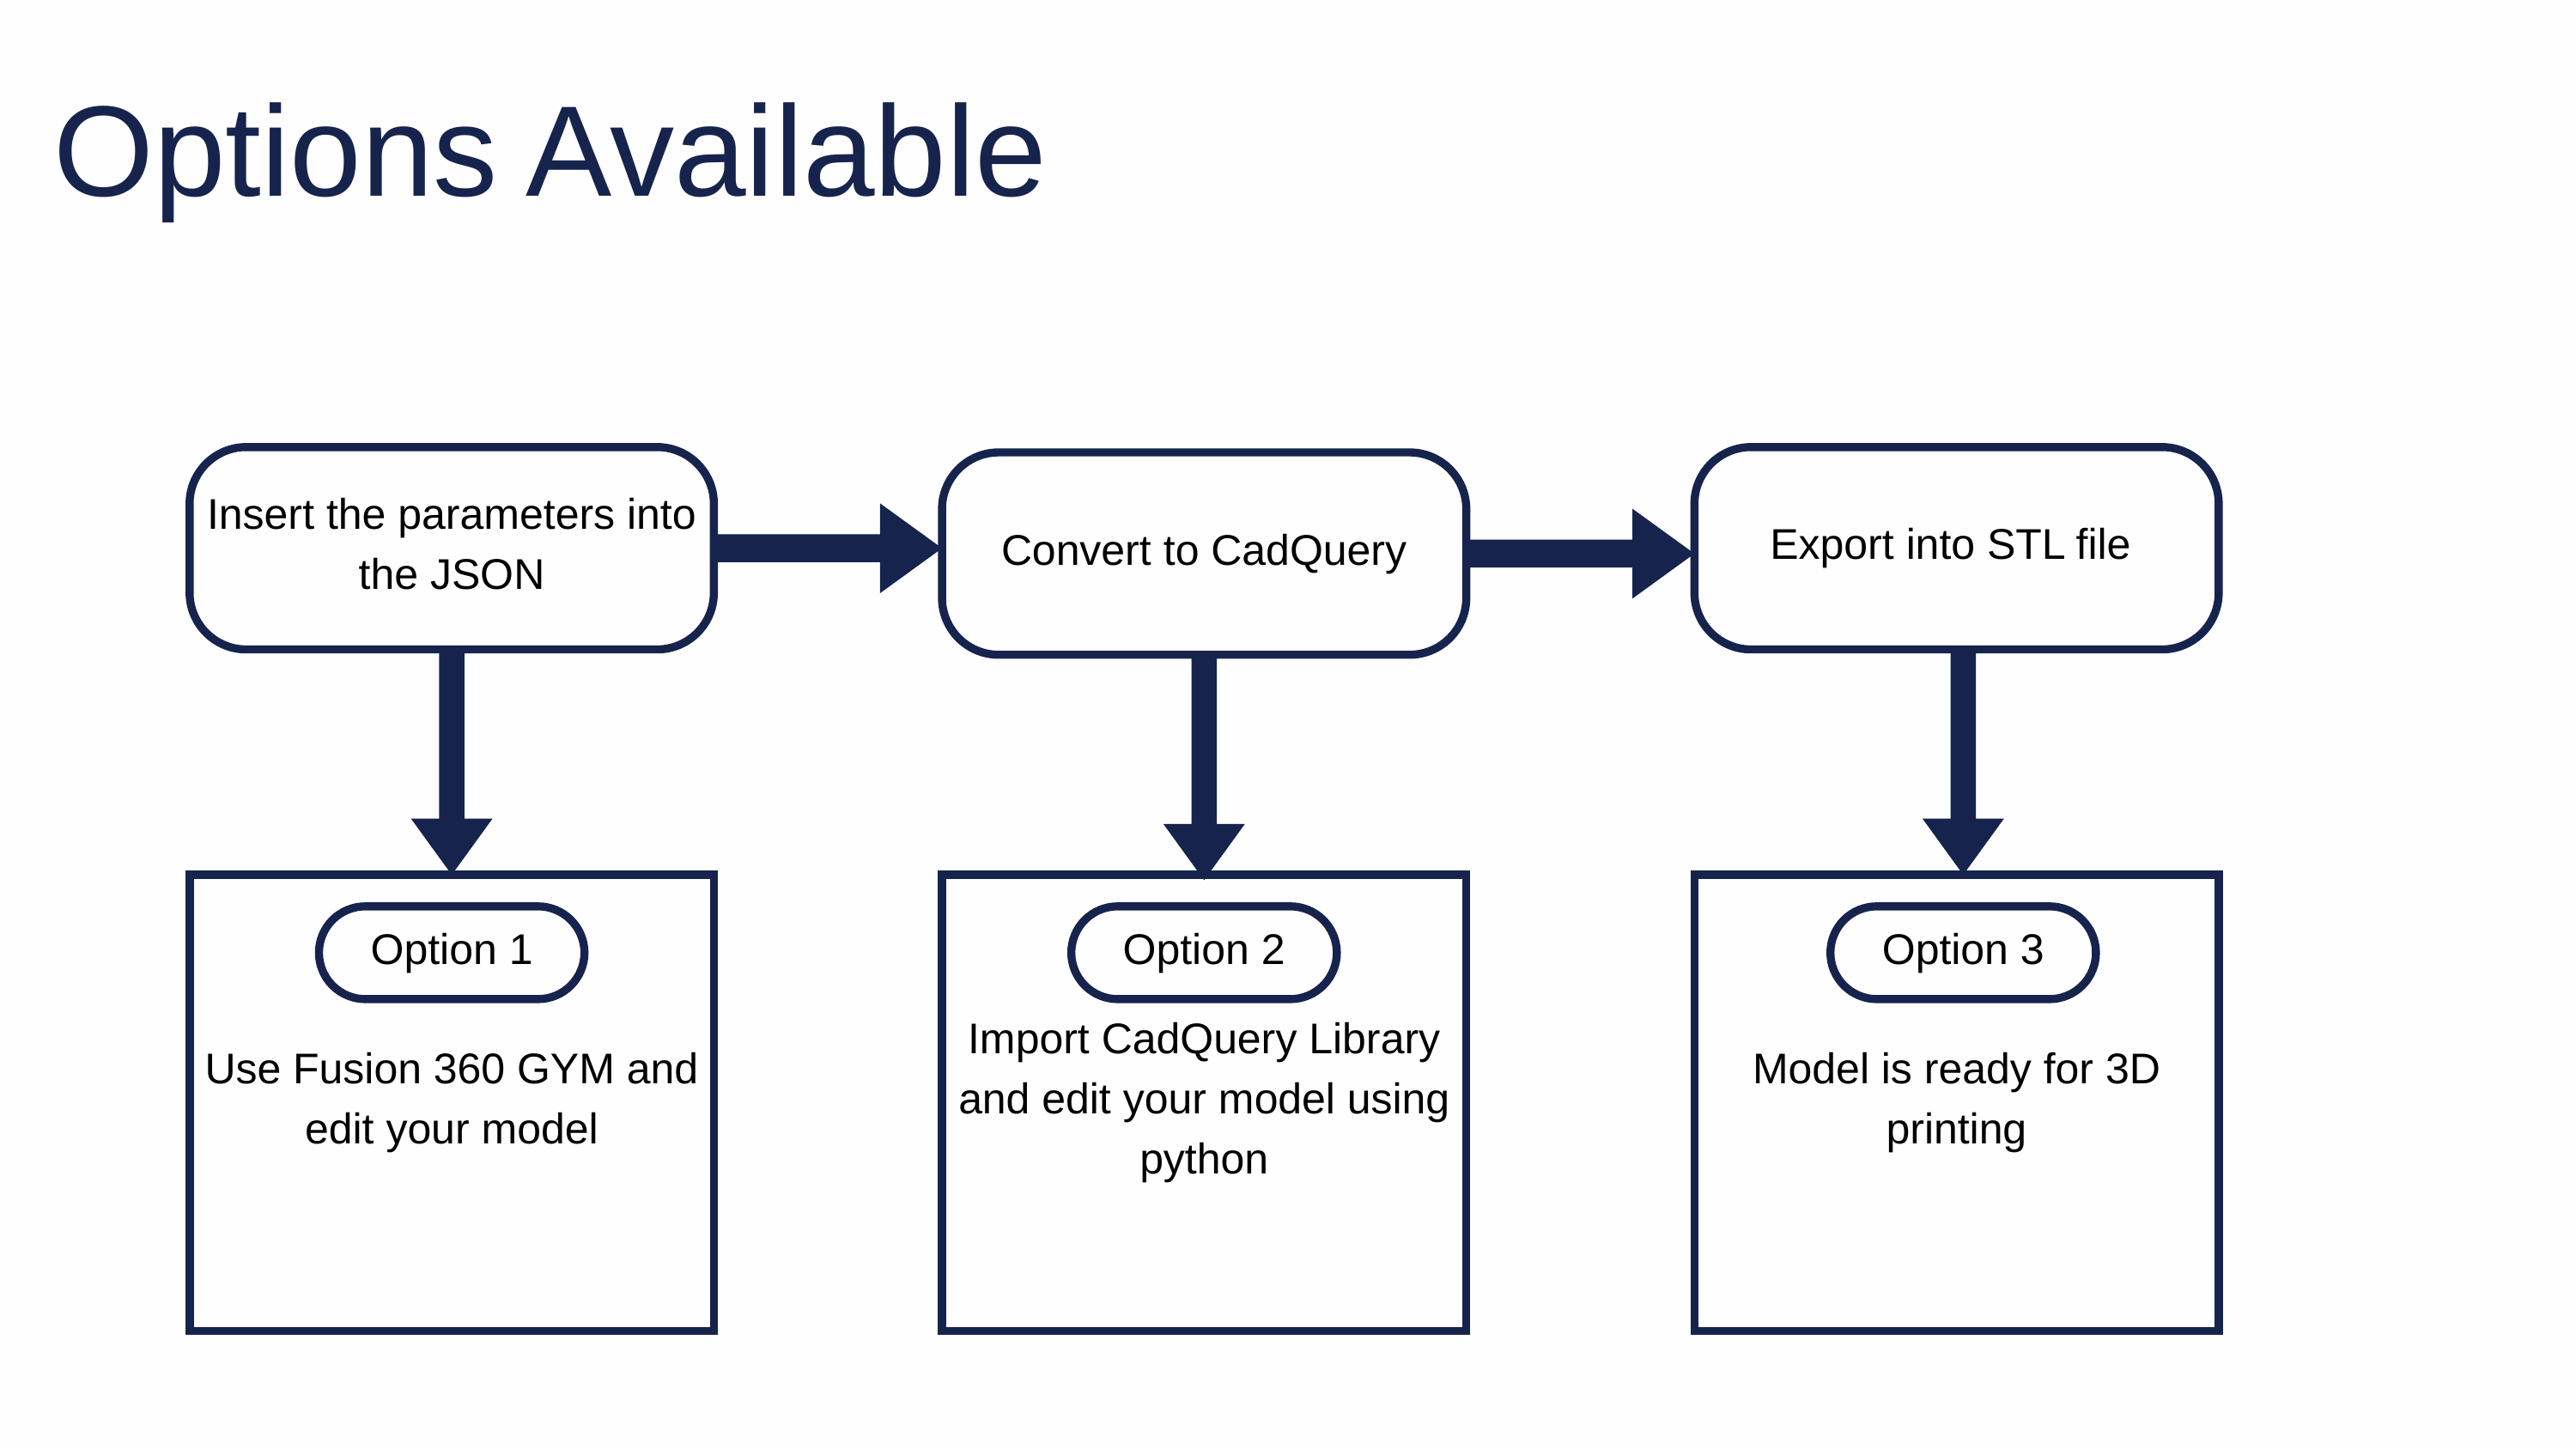

Options Available

Insert the parameters into the JSON

Export into STL file

Convert to CadQuery

Use Fusion 360 GYM and edit your model

Import CadQuery Library and edit your model using python

Model is ready for 3D printing

Option 1

Option 2

Option 3